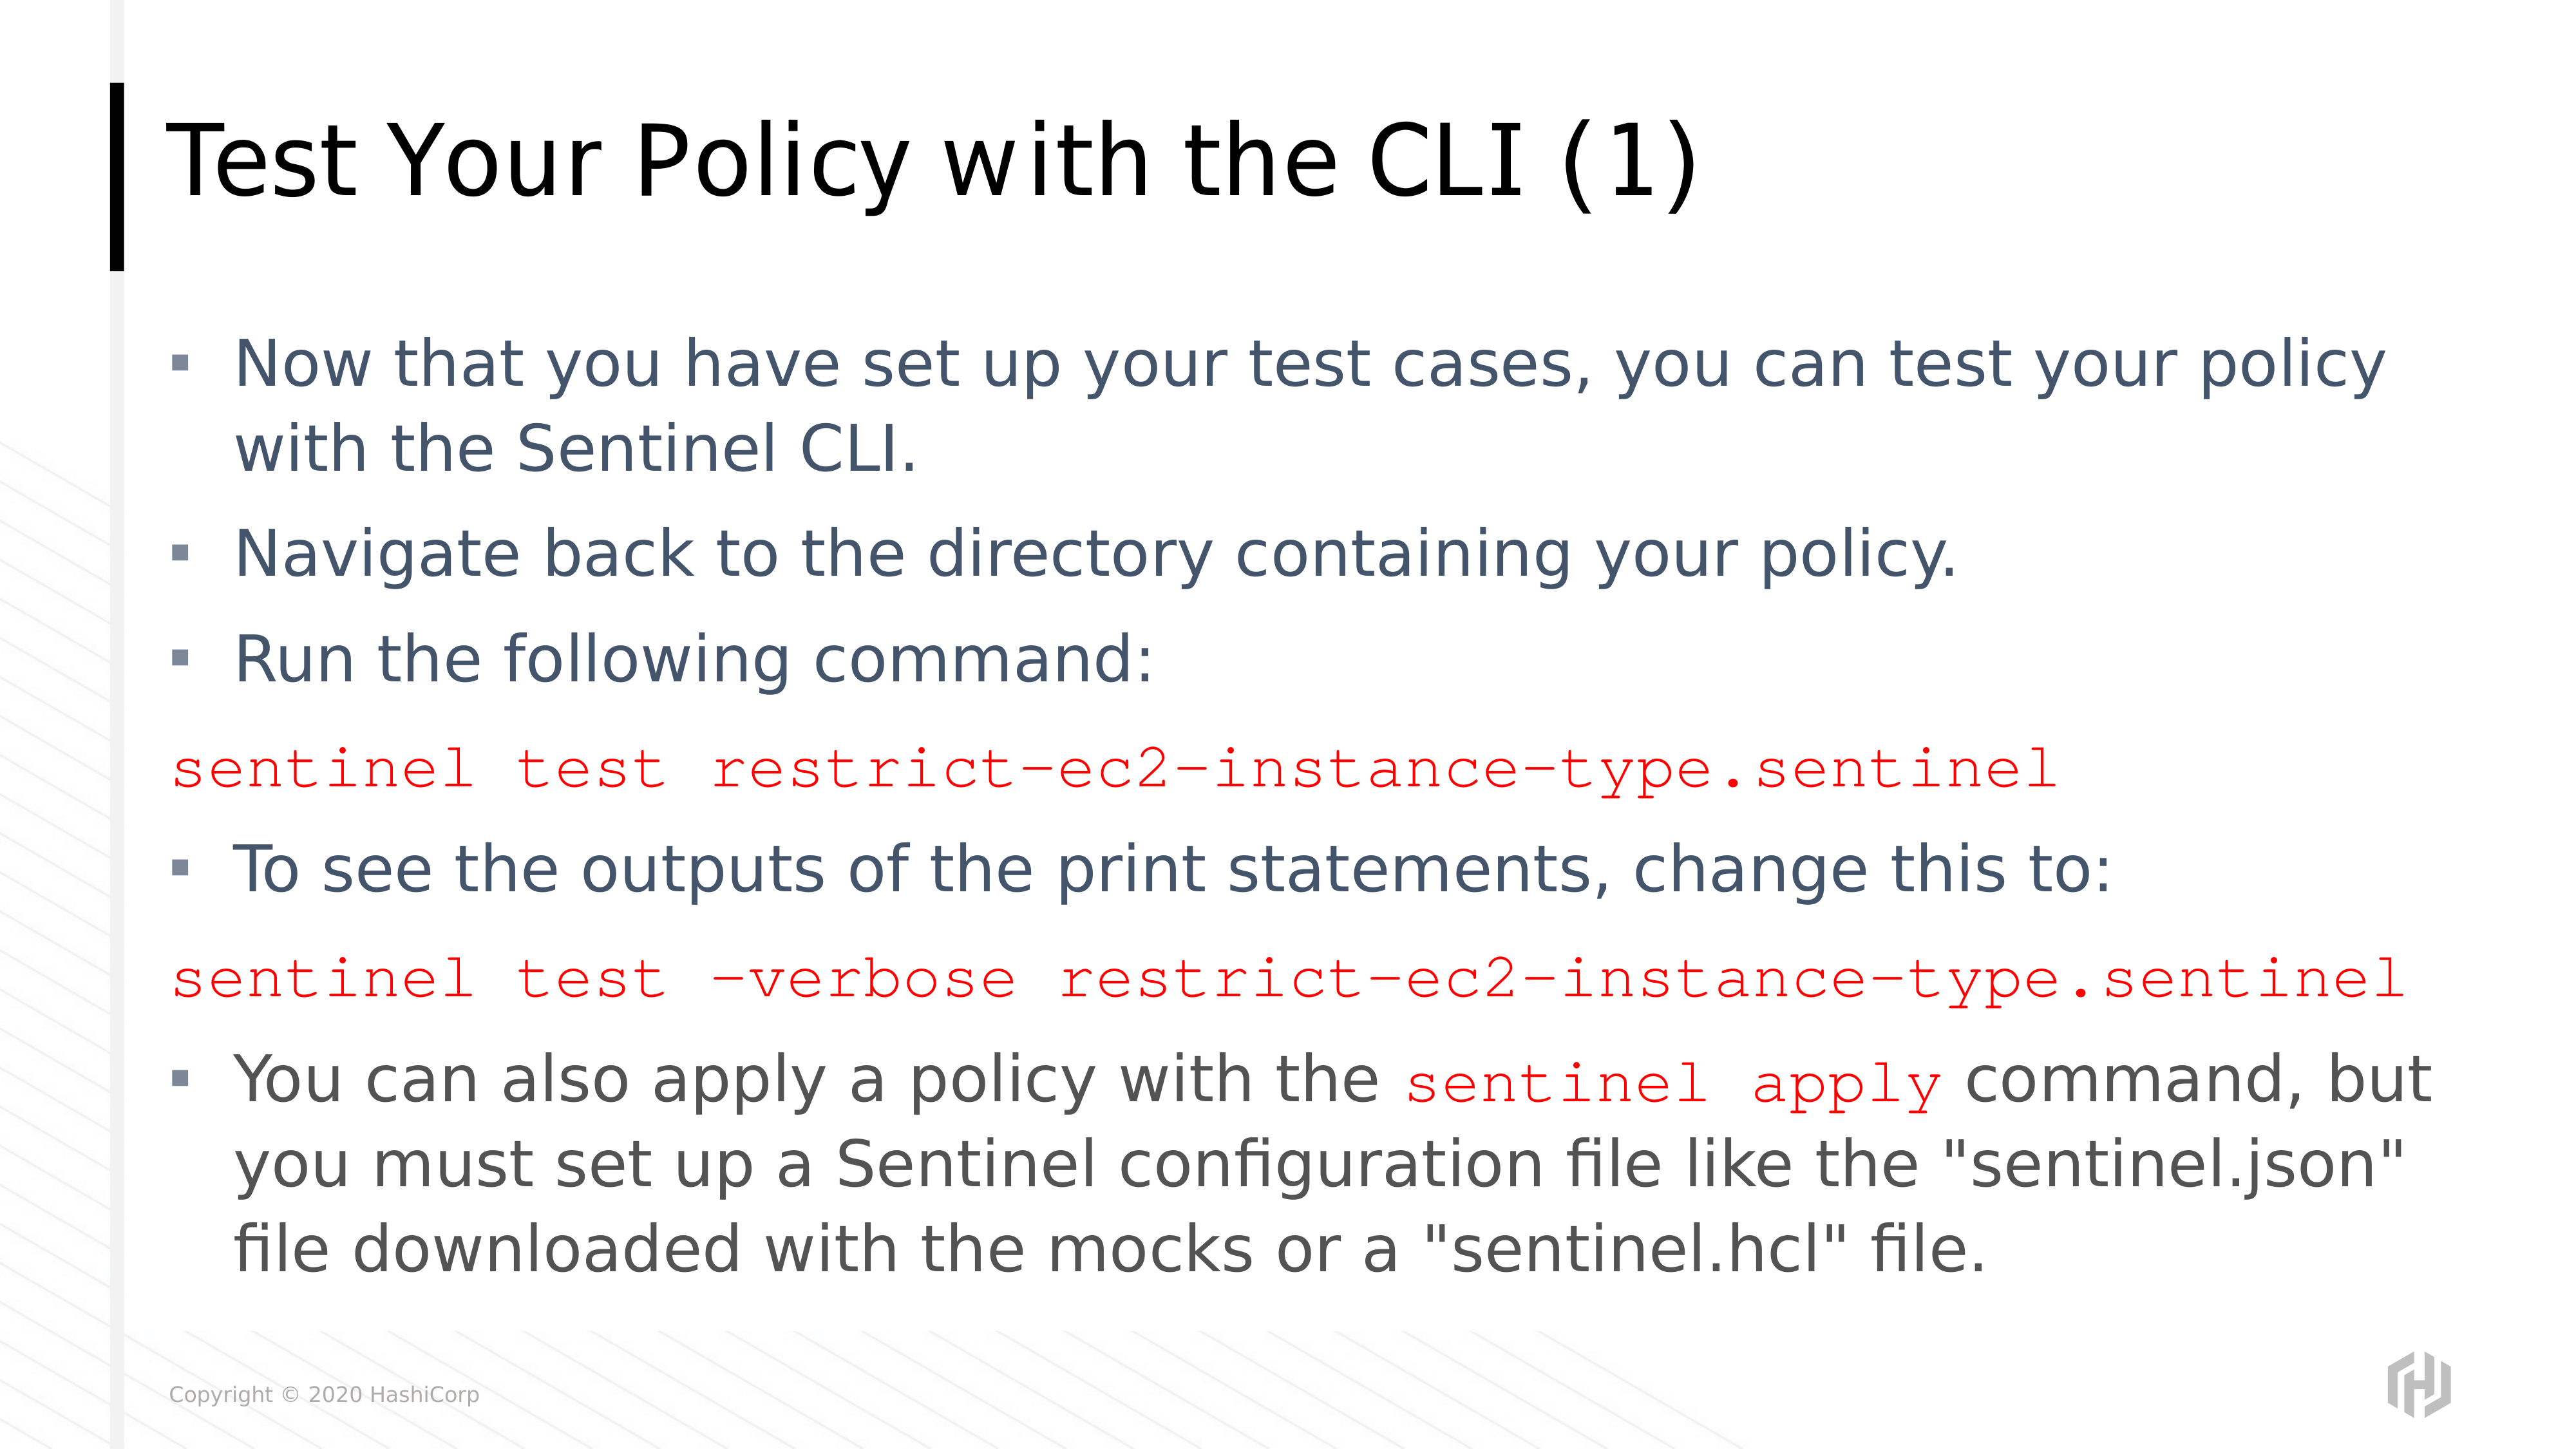

# Test Your Policy with the CLI (1)
Now that you have set up your test cases, you can test your policy with the Sentinel CLI.
Navigate back to the directory containing your policy.
Run the following command:
sentinel test restrict-ec2-instance-type.sentinel
To see the outputs of the print statements, change this to:
sentinel test –verbose restrict-ec2-instance-type.sentinel
You can also apply a policy with the sentinel apply command, but you must set up a Sentinel configuration file like the "sentinel.json" file downloaded with the mocks or a "sentinel.hcl" file.